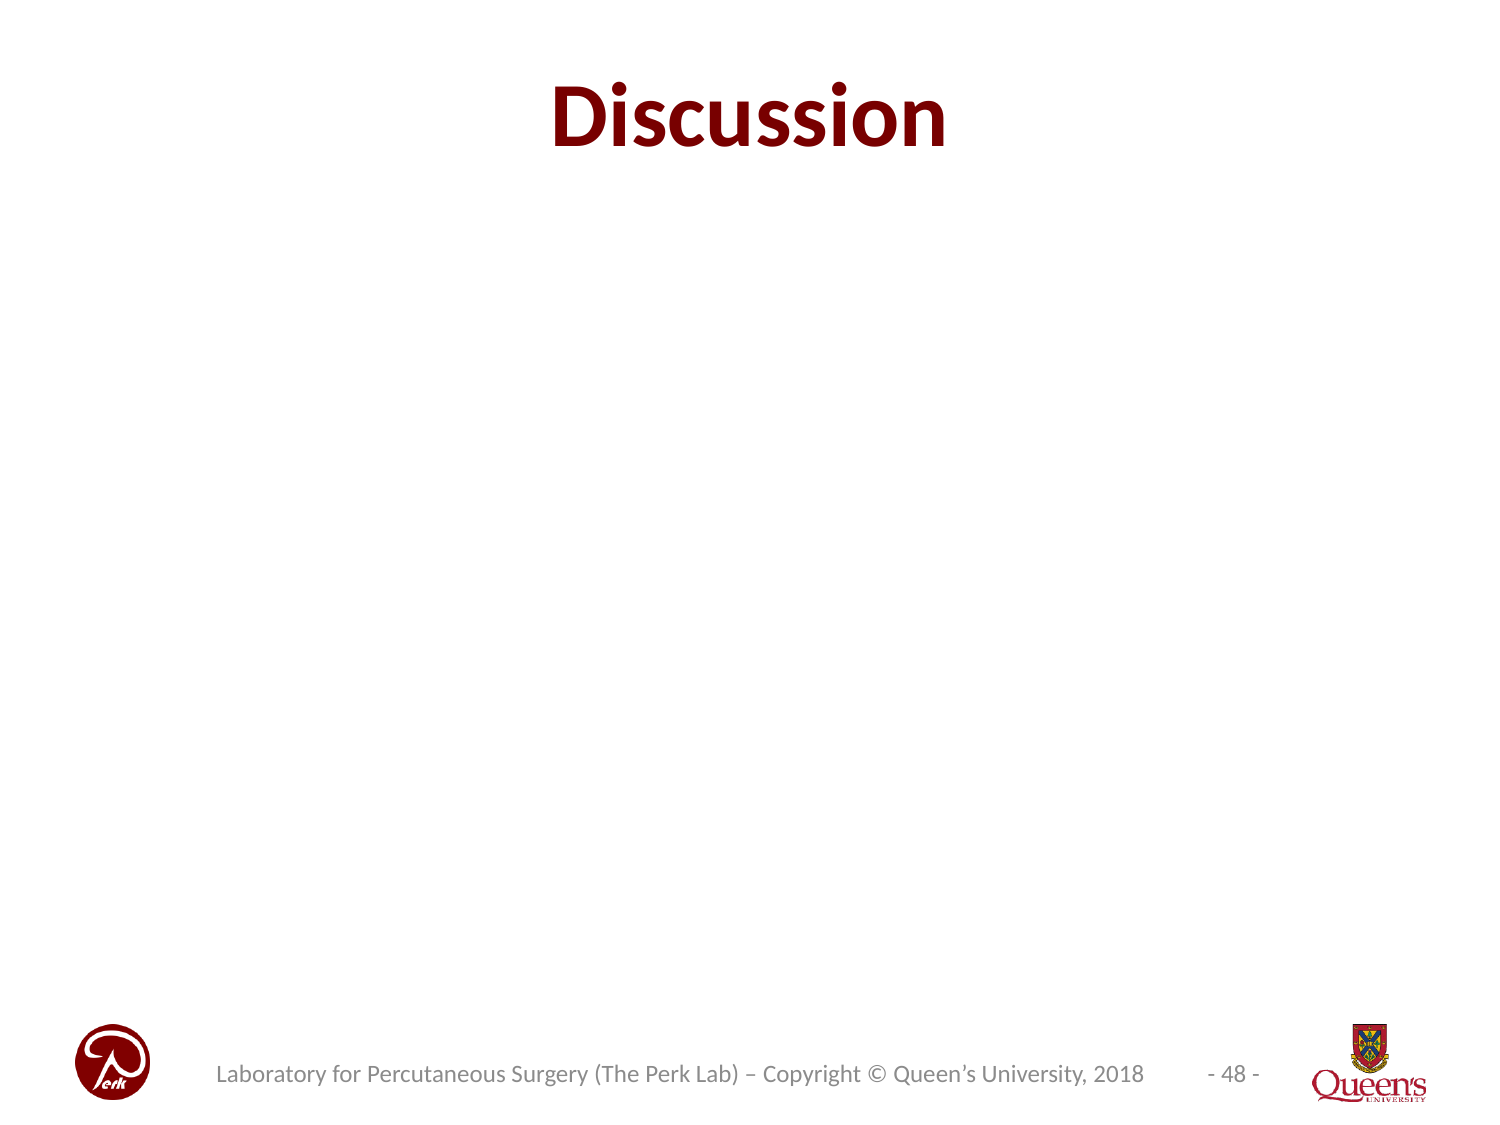

# Discussion

Laboratory for Percutaneous Surgery (The Perk Lab) – Copyright © Queen’s University, 2018
- 48 -